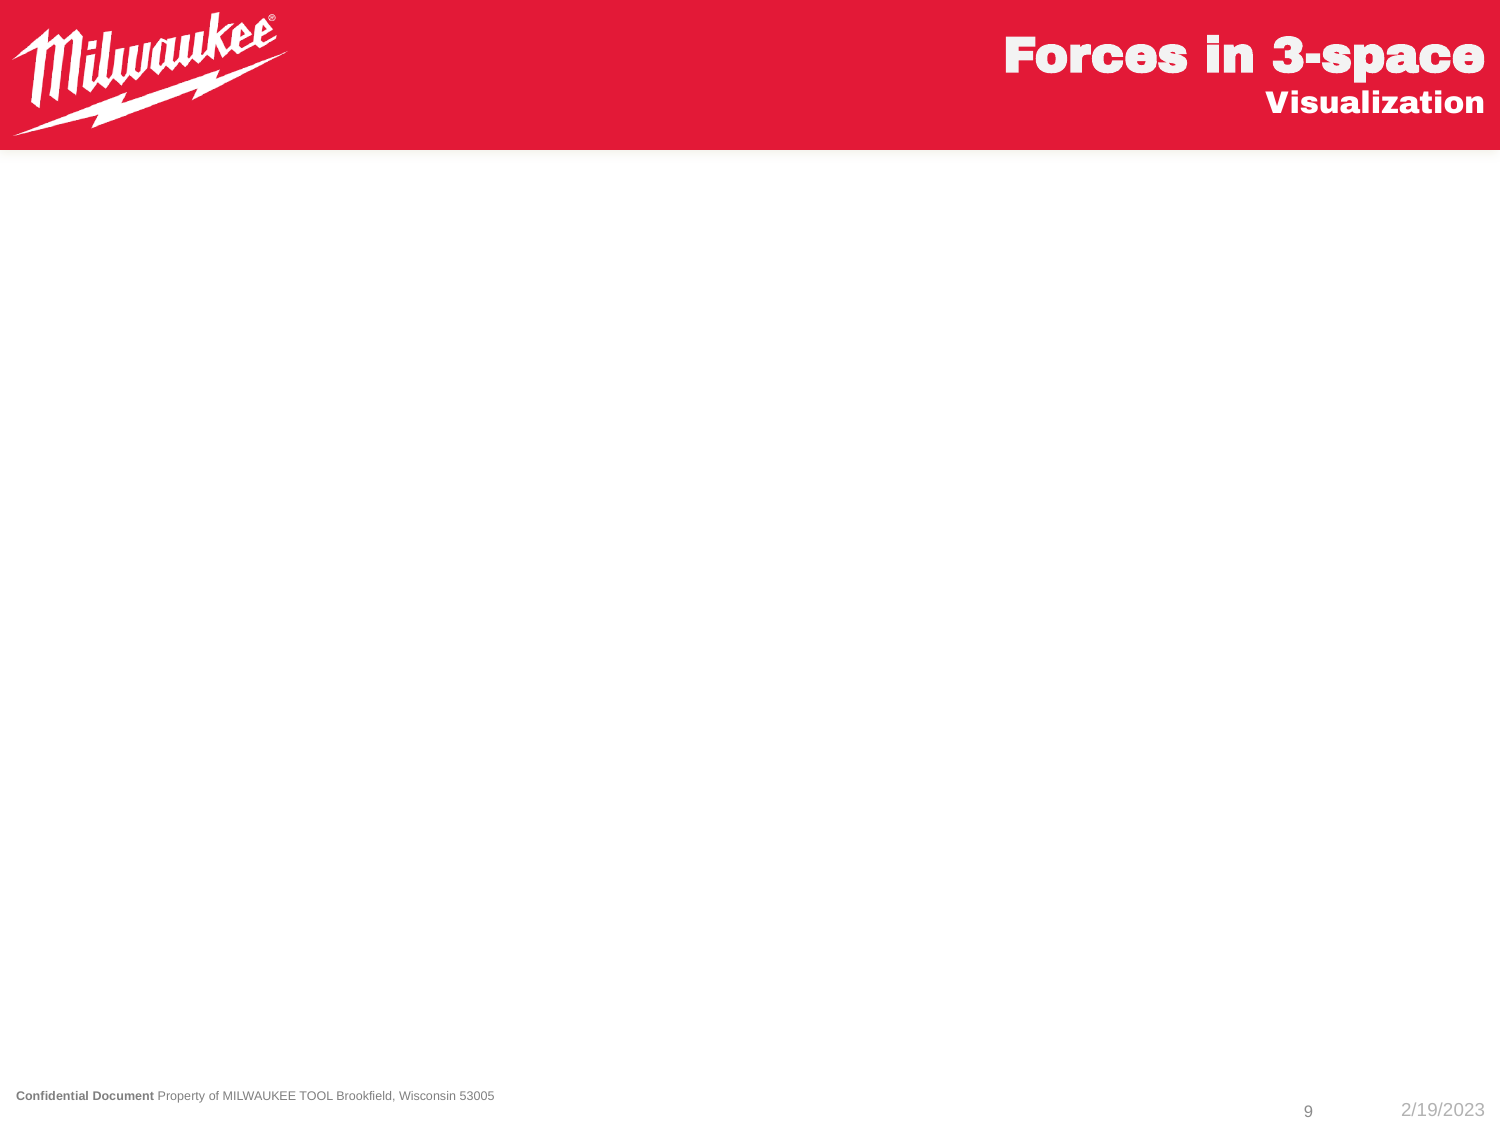

# Forces in 3-space
Visualization
9
2/19/2023